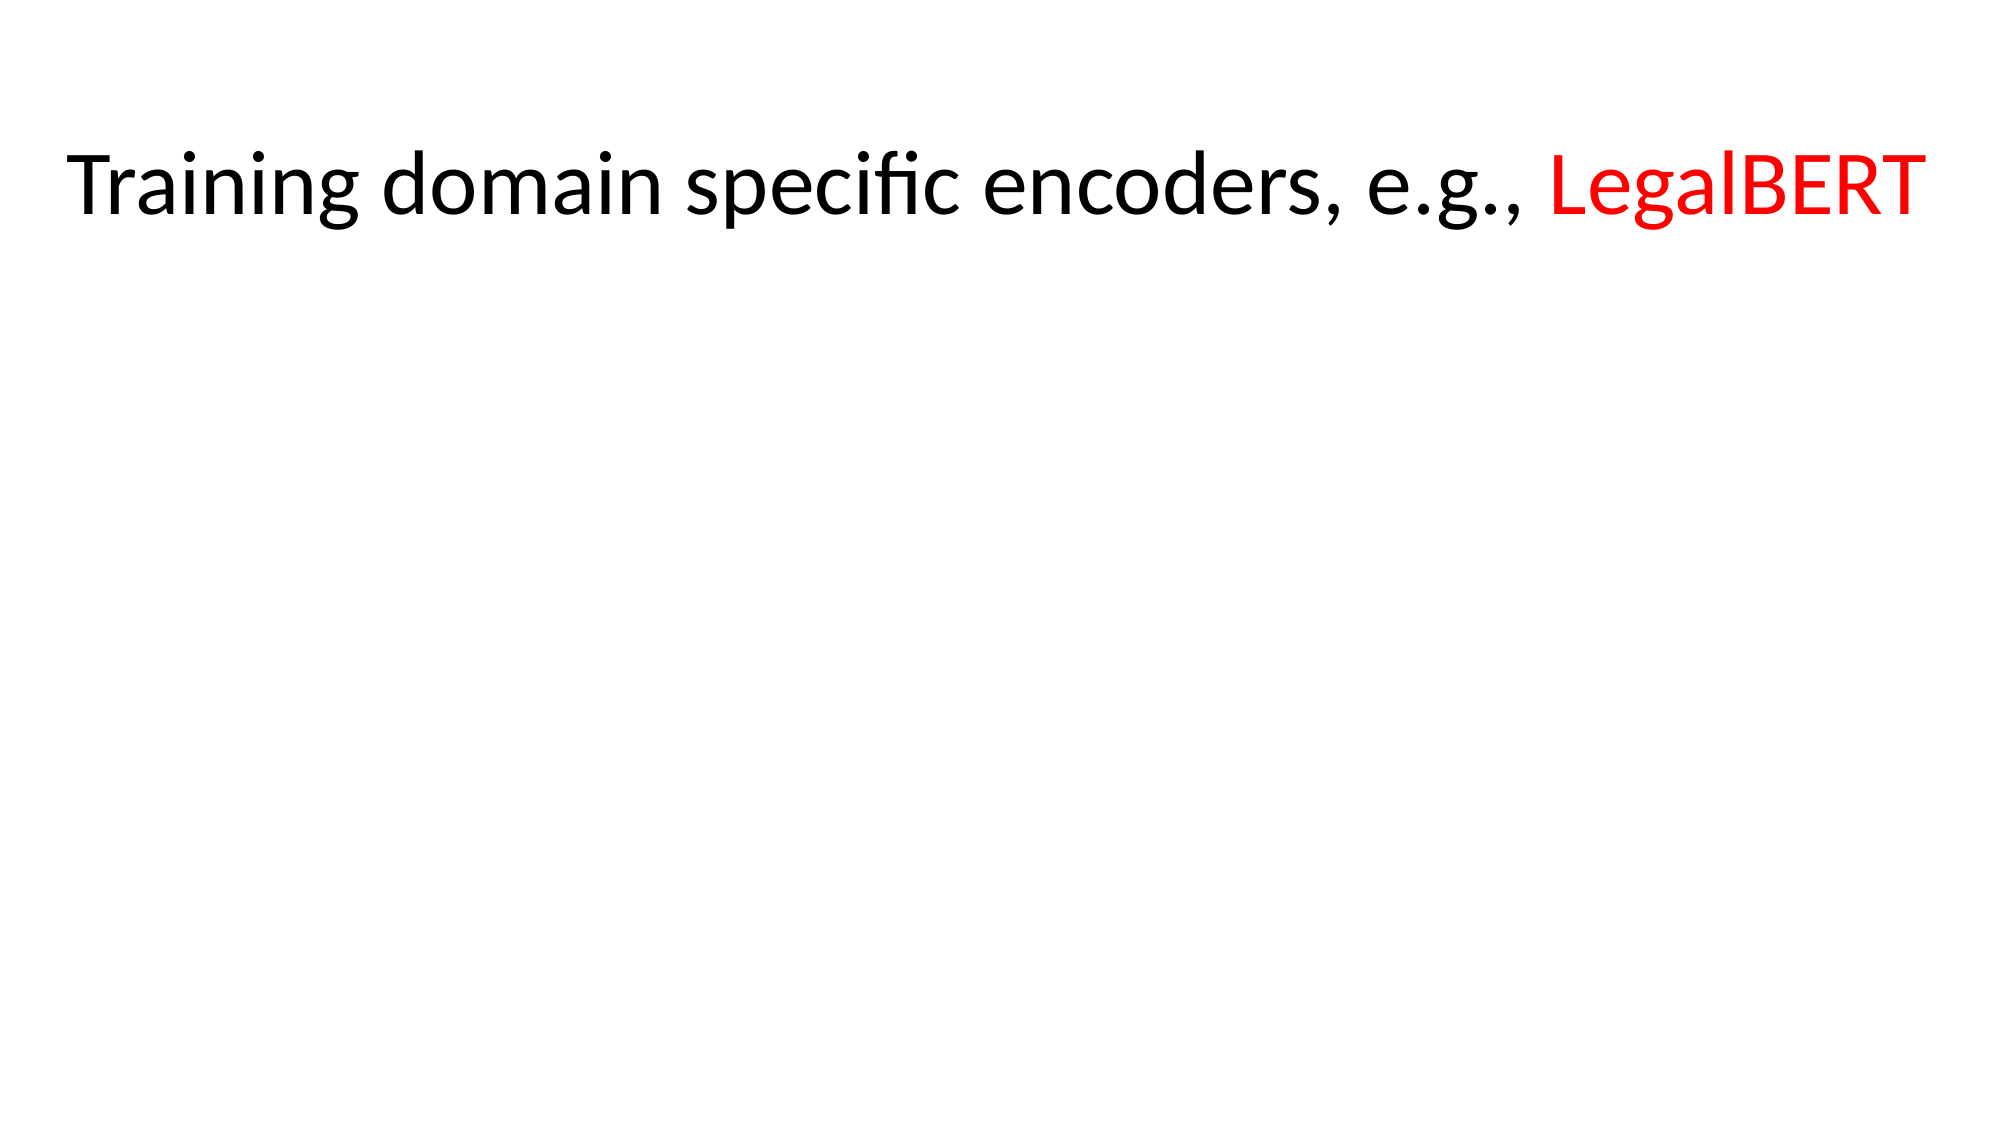

# Training domain specific encoders, e.g., LegalBERT